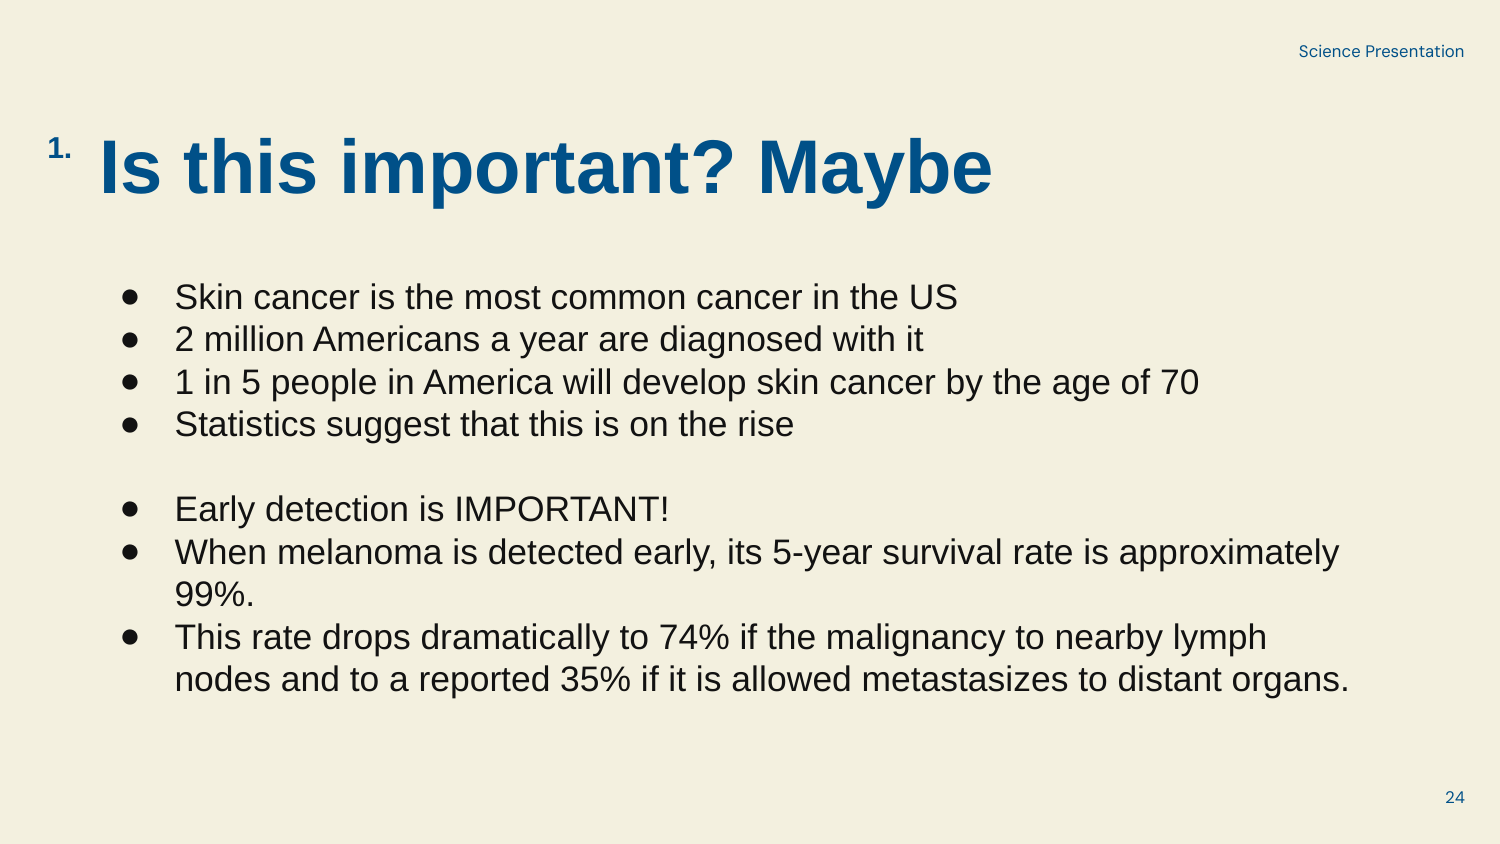

Science Presentation
1.
Is this important? Maybe
Skin cancer is the most common cancer in the US
2 million Americans a year are diagnosed with it
1 in 5 people in America will develop skin cancer by the age of 70
Statistics suggest that this is on the rise

Early detection is IMPORTANT!
When melanoma is detected early, its 5-year survival rate is approximately 99%.
This rate drops dramatically to 74% if the malignancy to nearby lymph nodes and to a reported 35% if it is allowed metastasizes to distant organs.
24